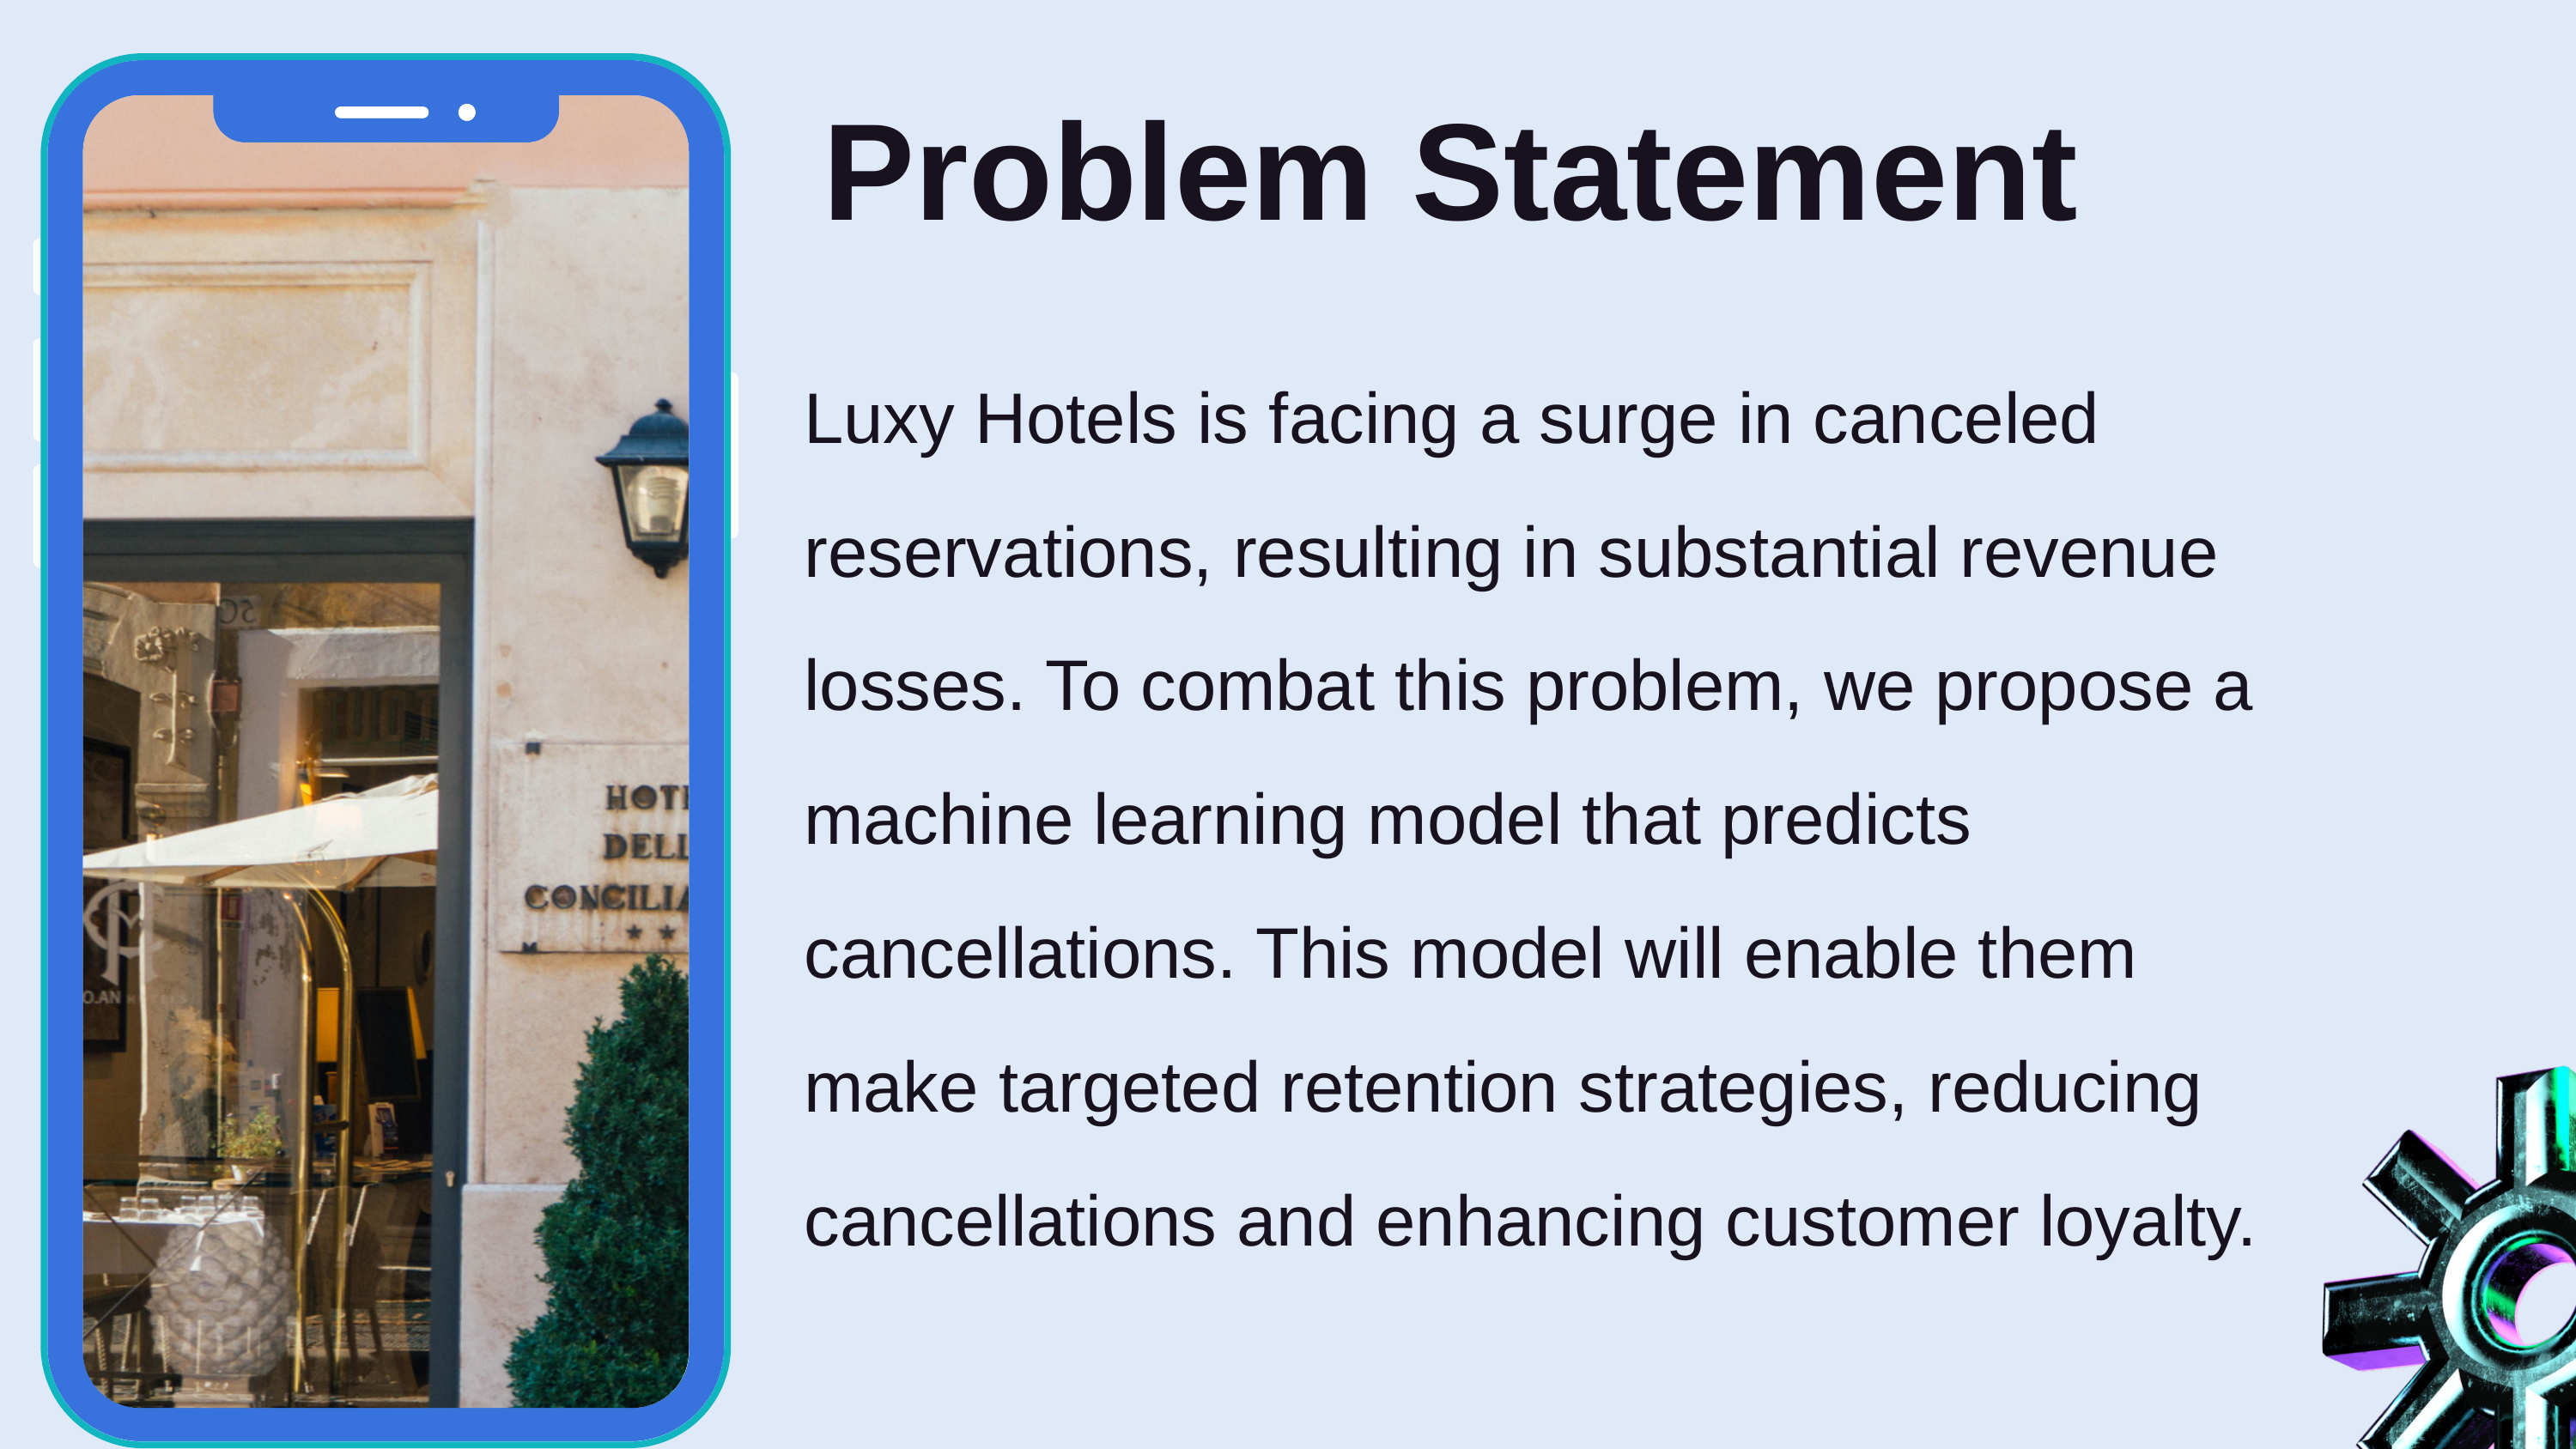

Problem Statement
Luxy Hotels is facing a surge in canceled reservations, resulting in substantial revenue losses. To combat this problem, we propose a machine learning model that predicts cancellations. This model will enable them make targeted retention strategies, reducing cancellations and enhancing customer loyalty.